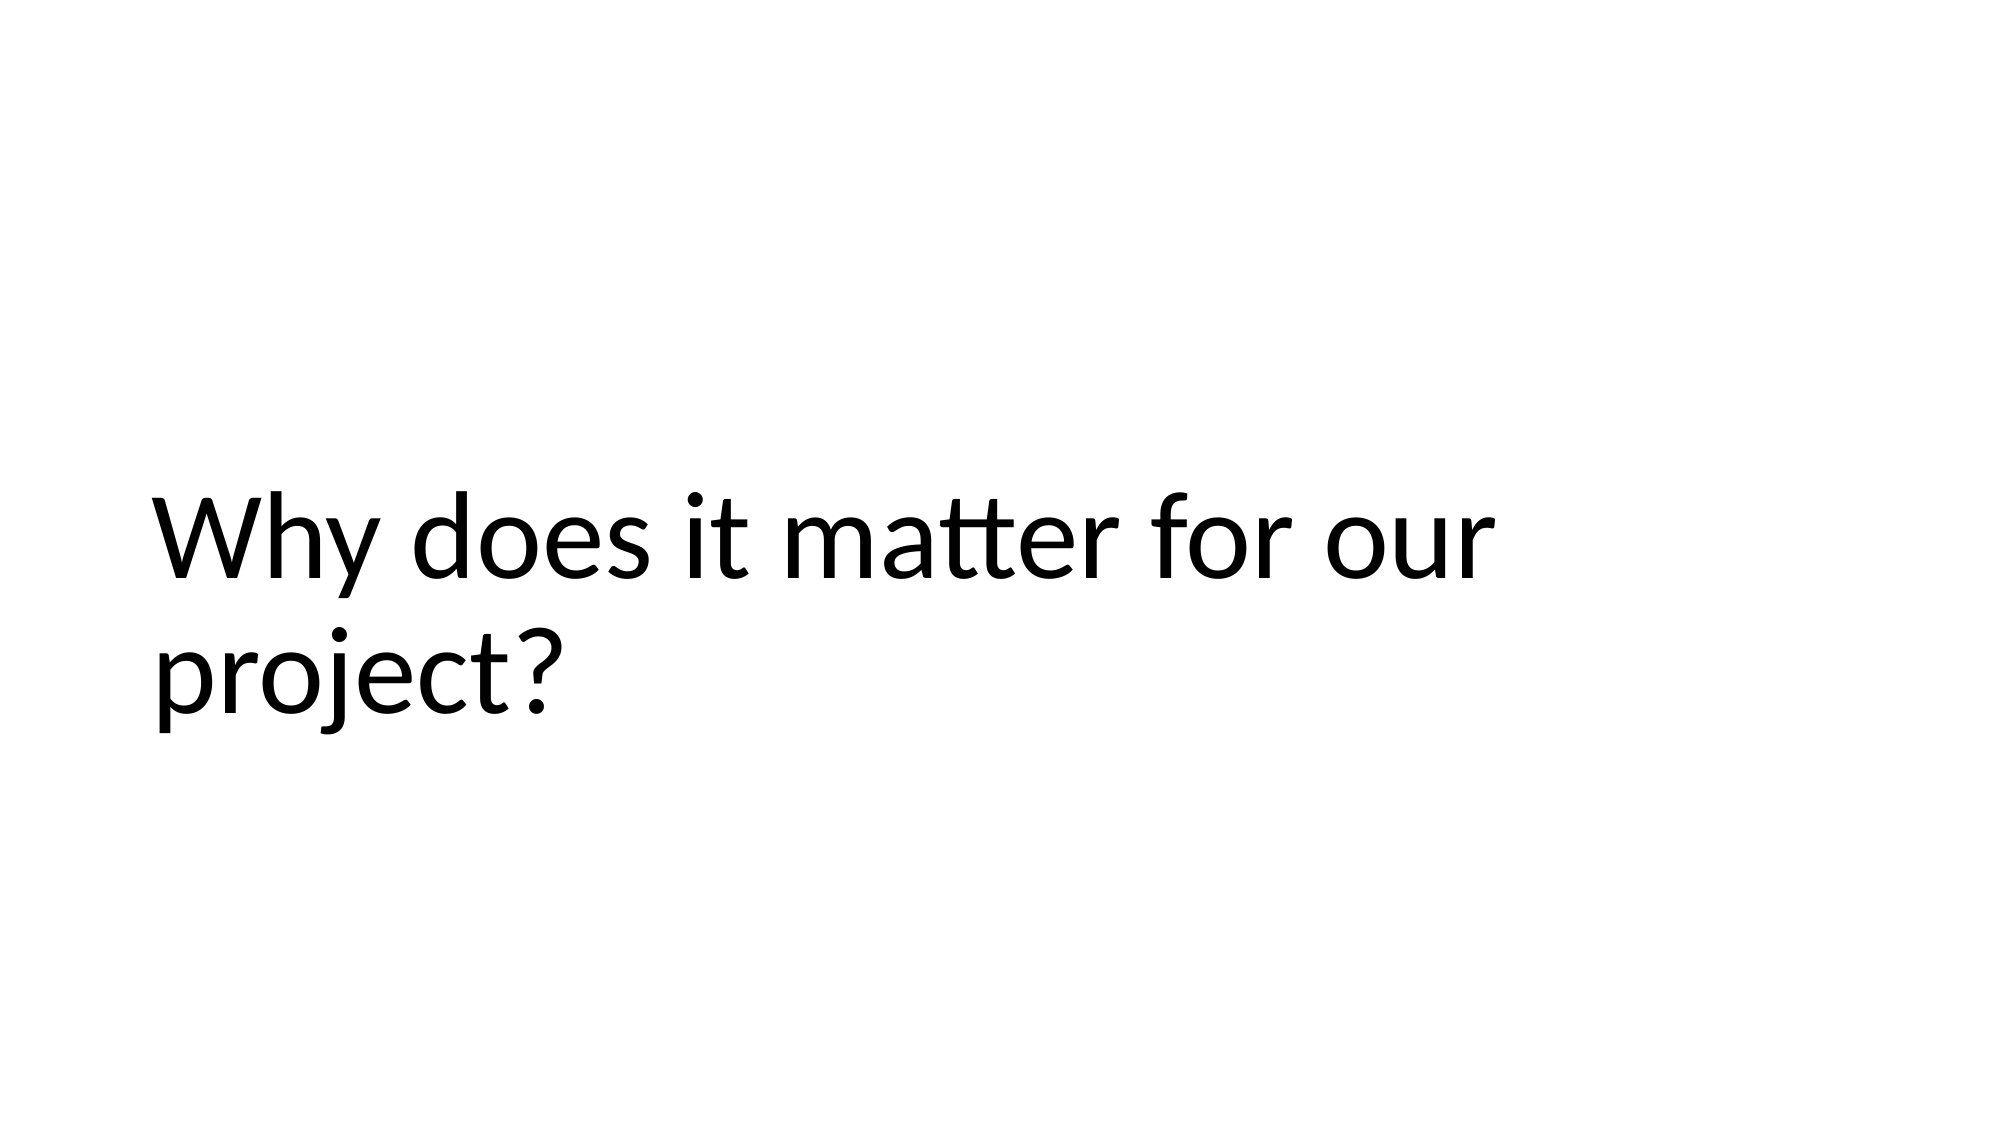

# Why does it matter for our project?